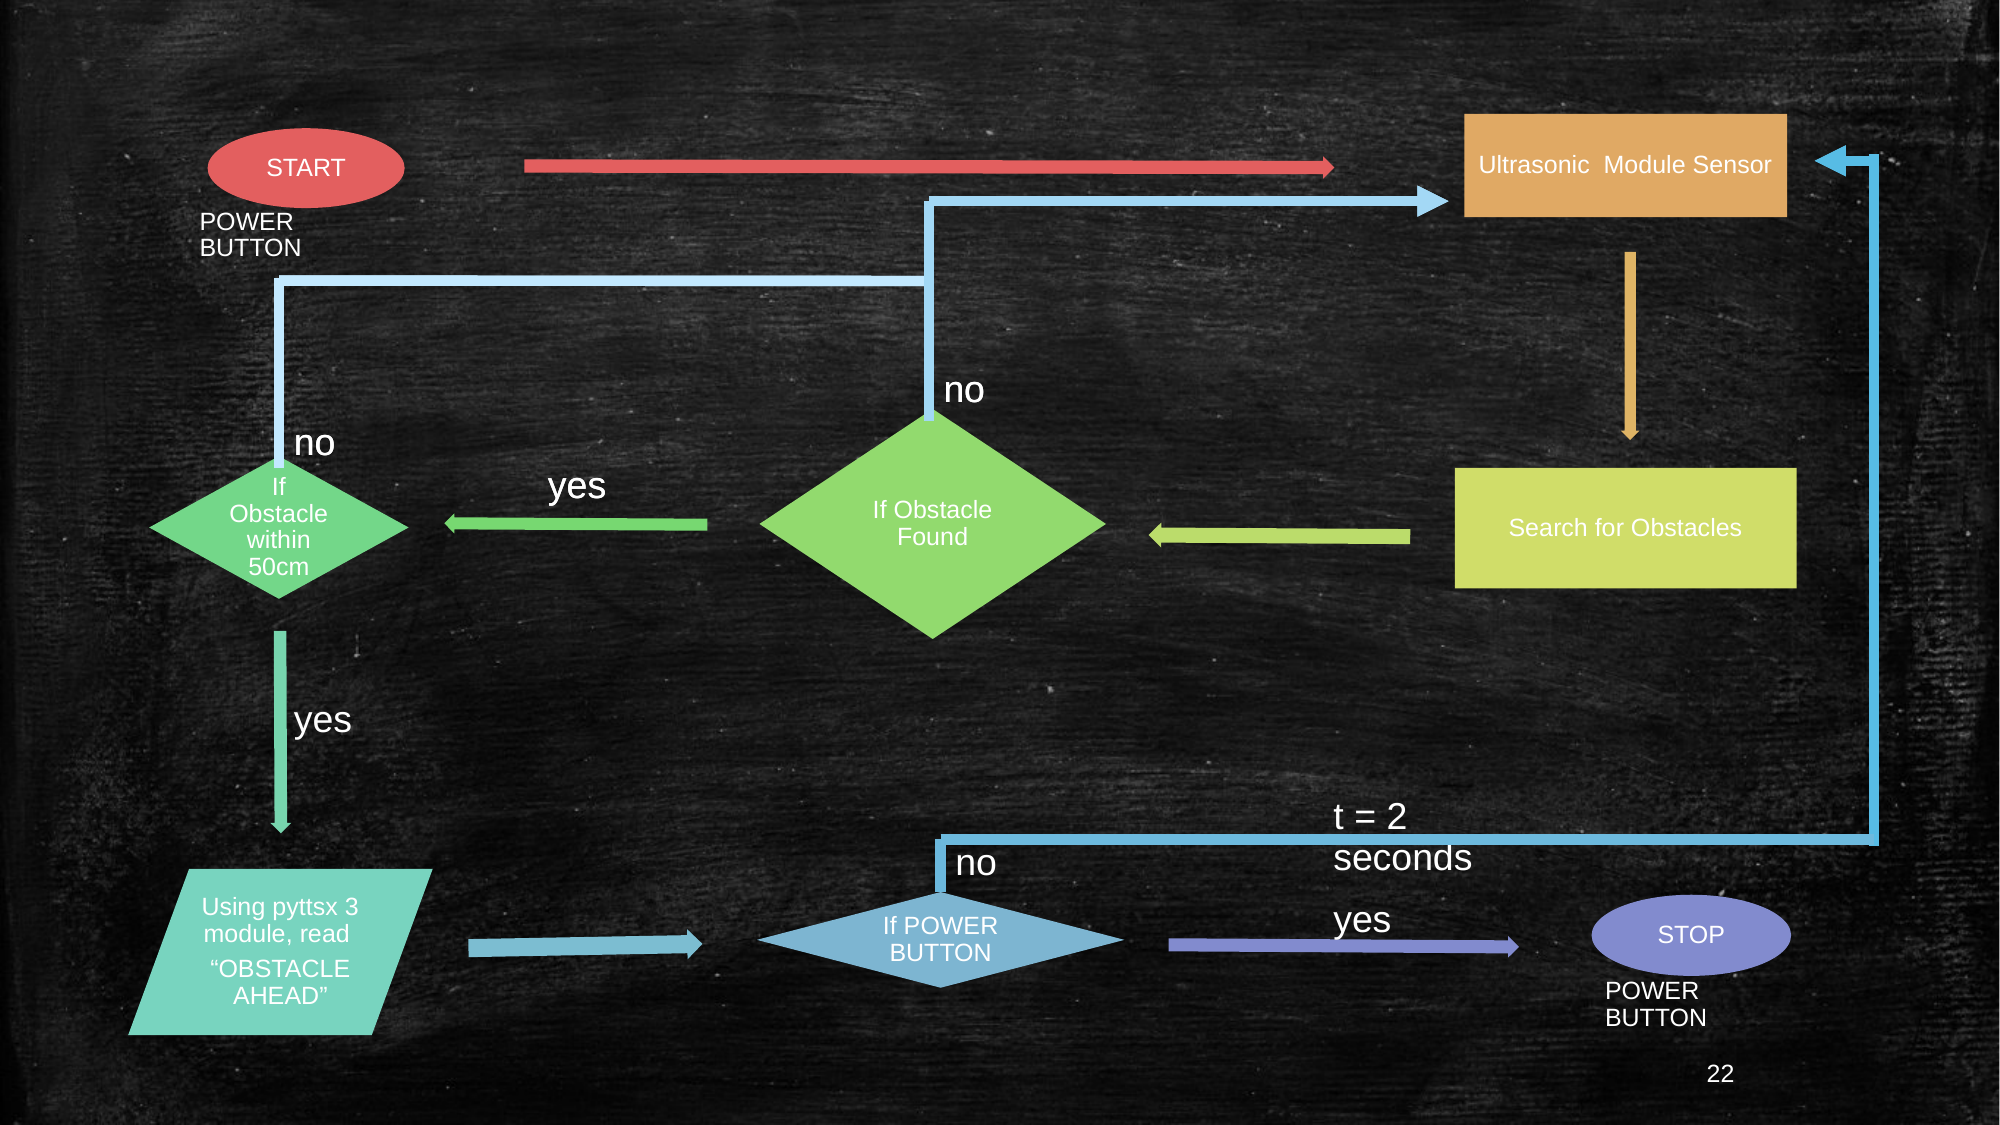

START

Ultrasonic  Module Sensor

Search for Obstacles

If Obstacle Found

If Obstacle within 50cm

Using pyttsx 3 module, read
“OBSTACLE AHEAD”

If POWER BUTTON

STOP
POWER BUTTON
no
no
no
no
yes
yes
yes
t = 2 seconds
no
yes
POWER BUTTON
22